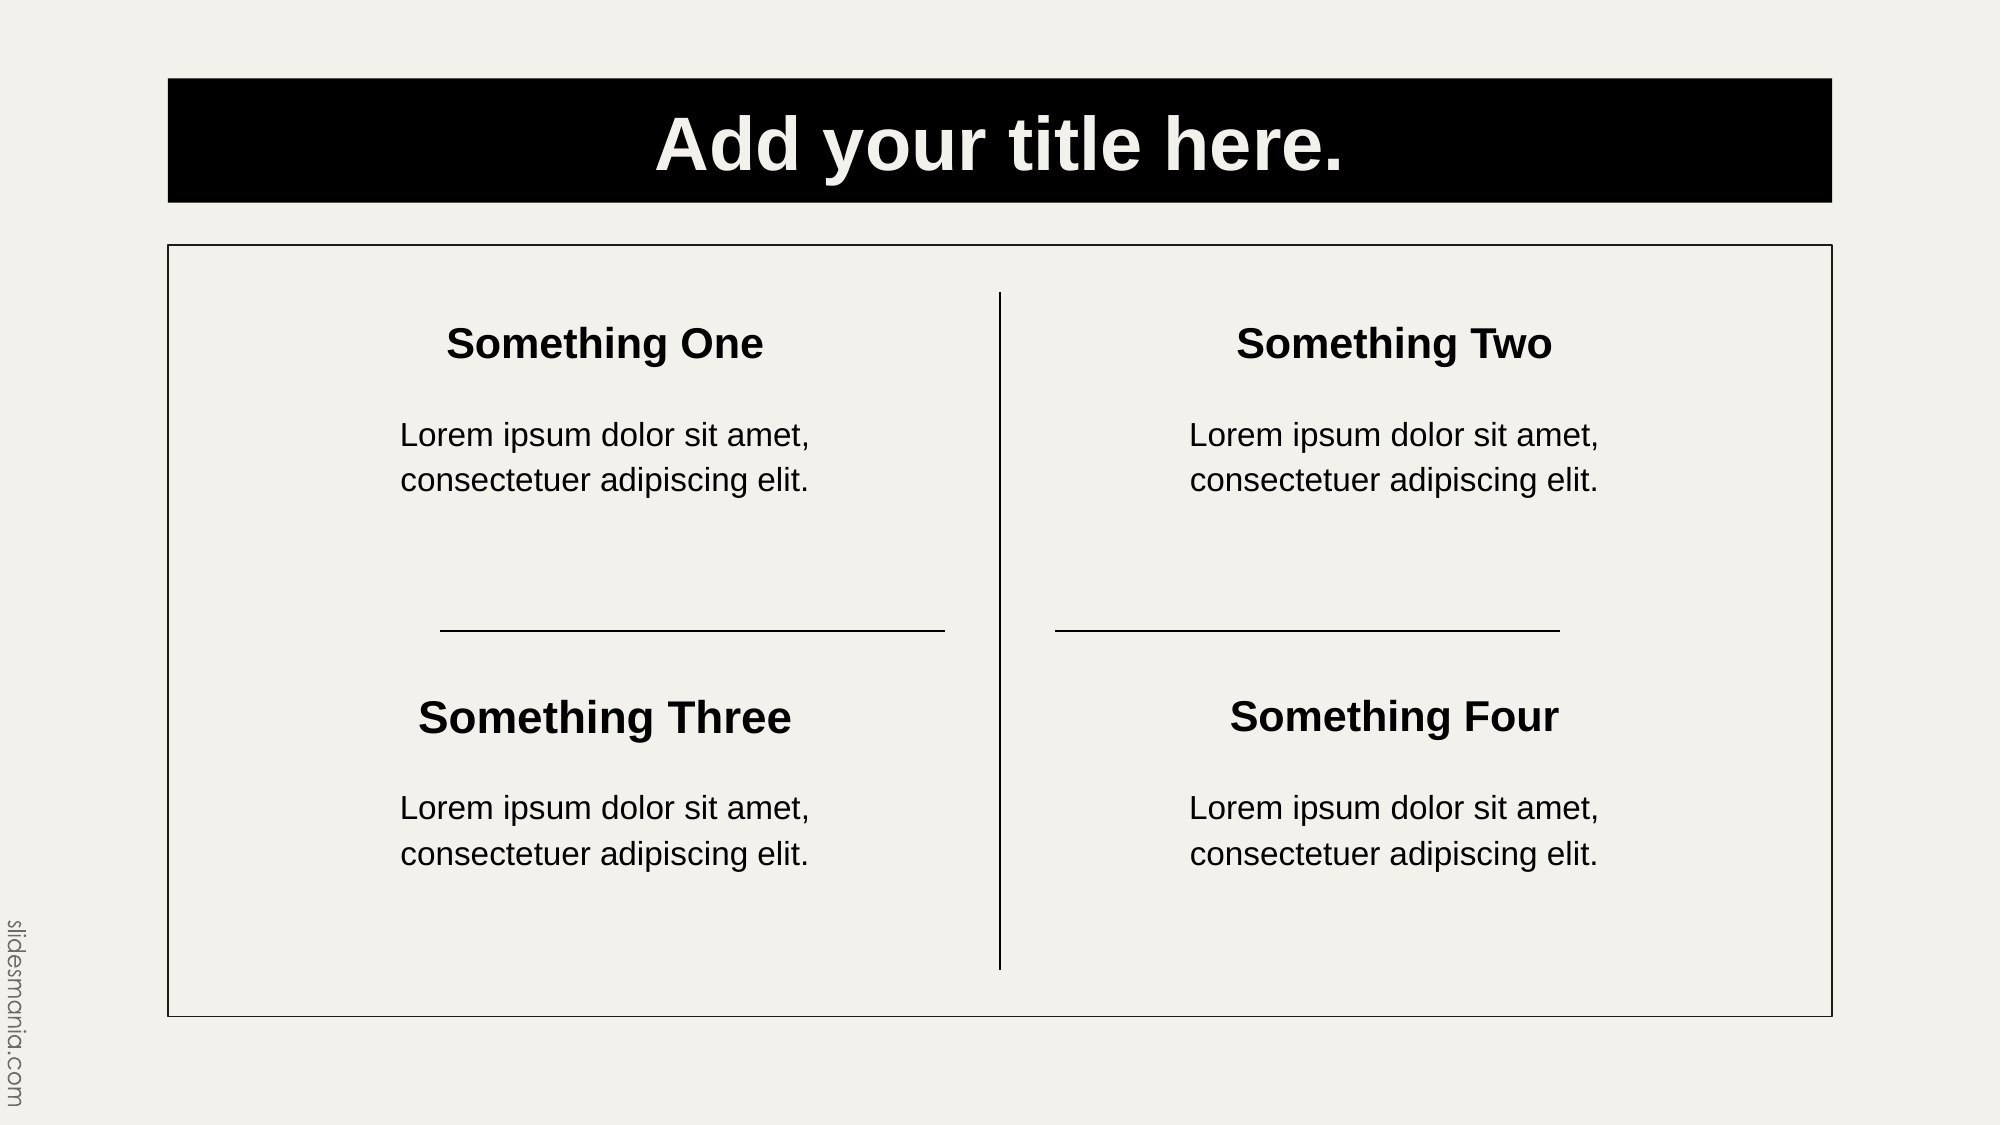

# Add your title here.
Something One
Something Two
Lorem ipsum dolor sit amet, consectetuer adipiscing elit.
Lorem ipsum dolor sit amet, consectetuer adipiscing elit.
Something Three
Something Four
Lorem ipsum dolor sit amet, consectetuer adipiscing elit.
Lorem ipsum dolor sit amet, consectetuer adipiscing elit.